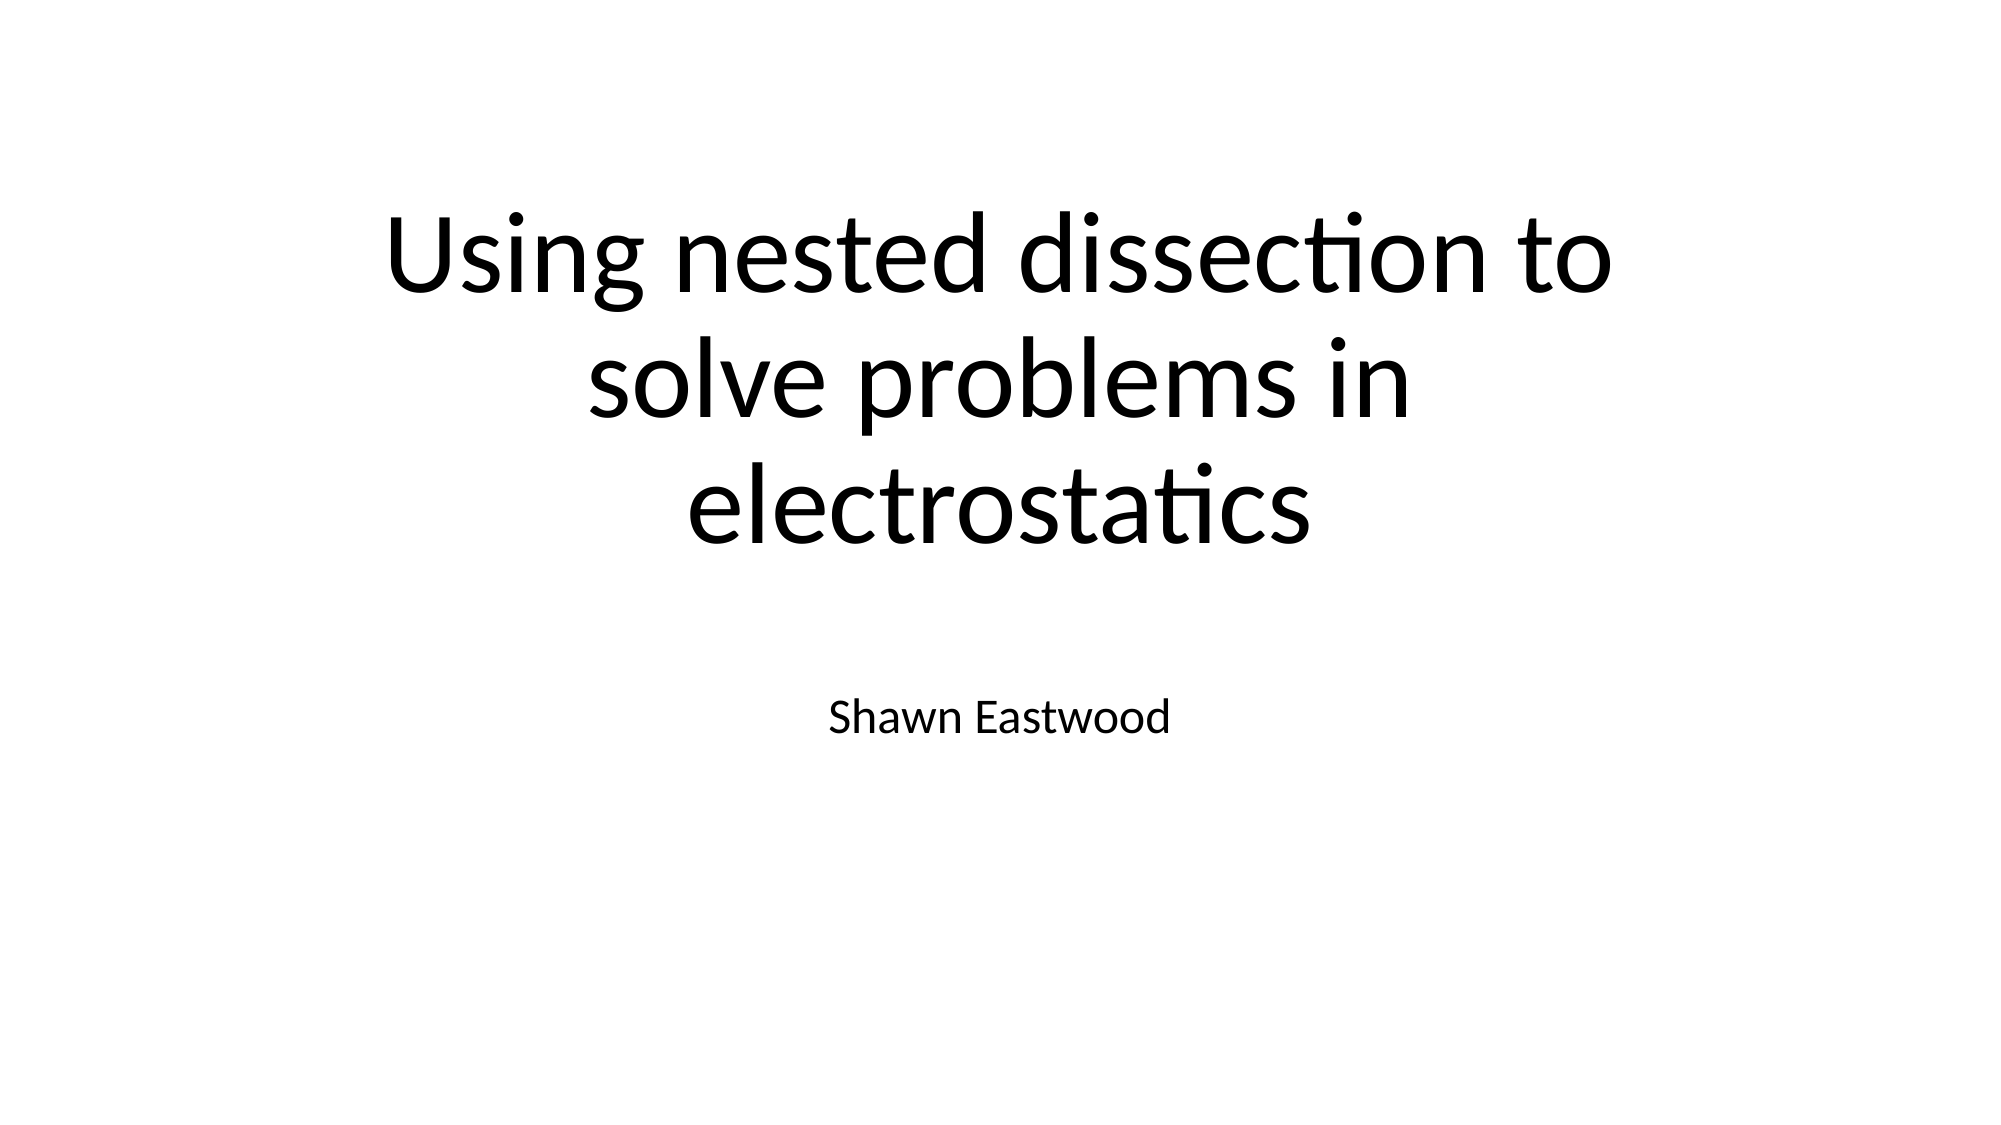

# Using nested dissection to solve problems in electrostatics
Shawn Eastwood